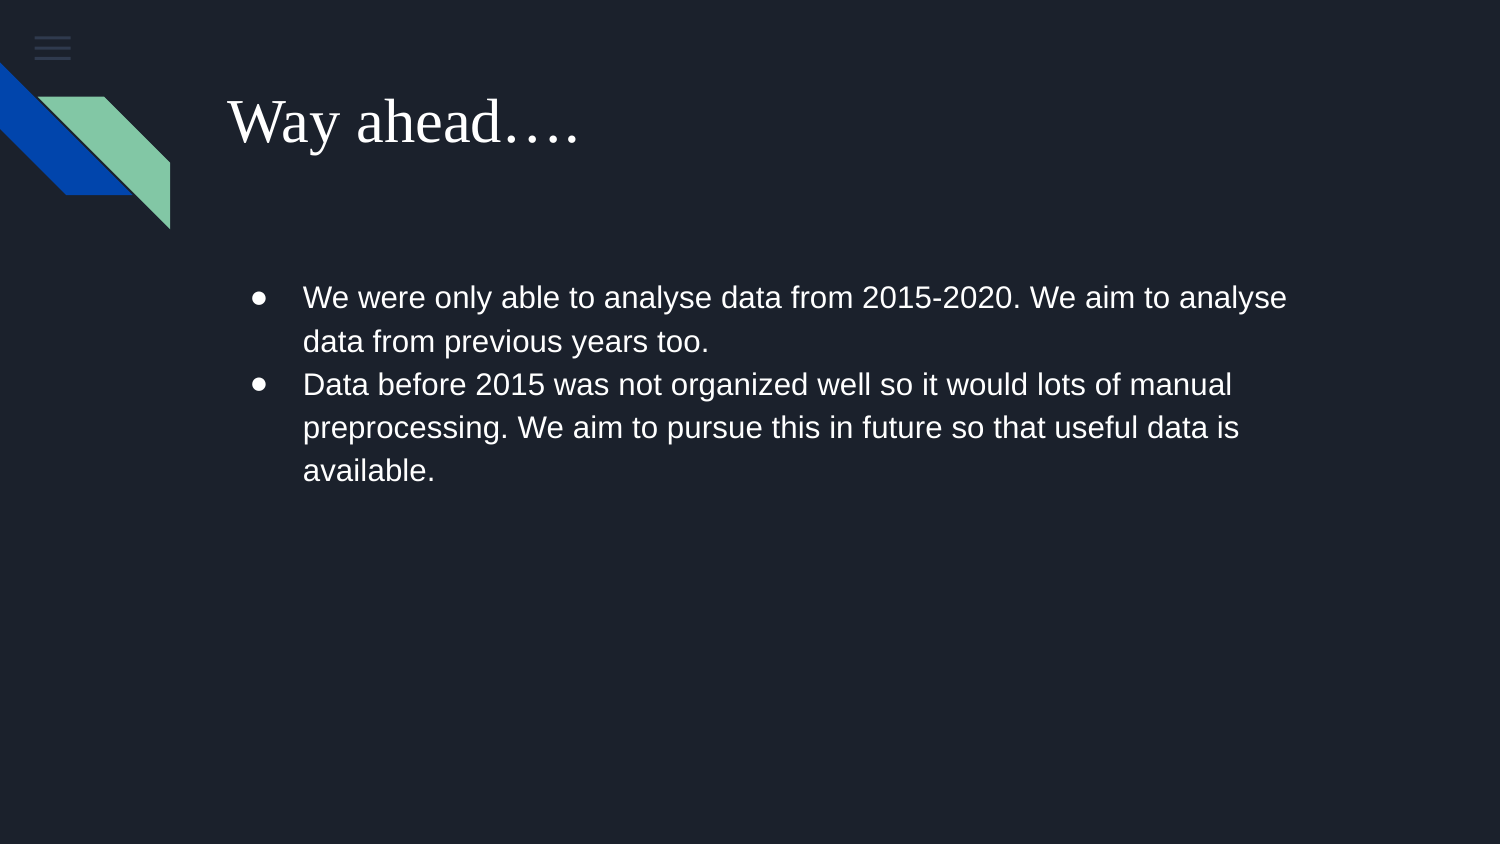

# Way ahead….
We were only able to analyse data from 2015-2020. We aim to analyse data from previous years too.
Data before 2015 was not organized well so it would lots of manual preprocessing. We aim to pursue this in future so that useful data is available.